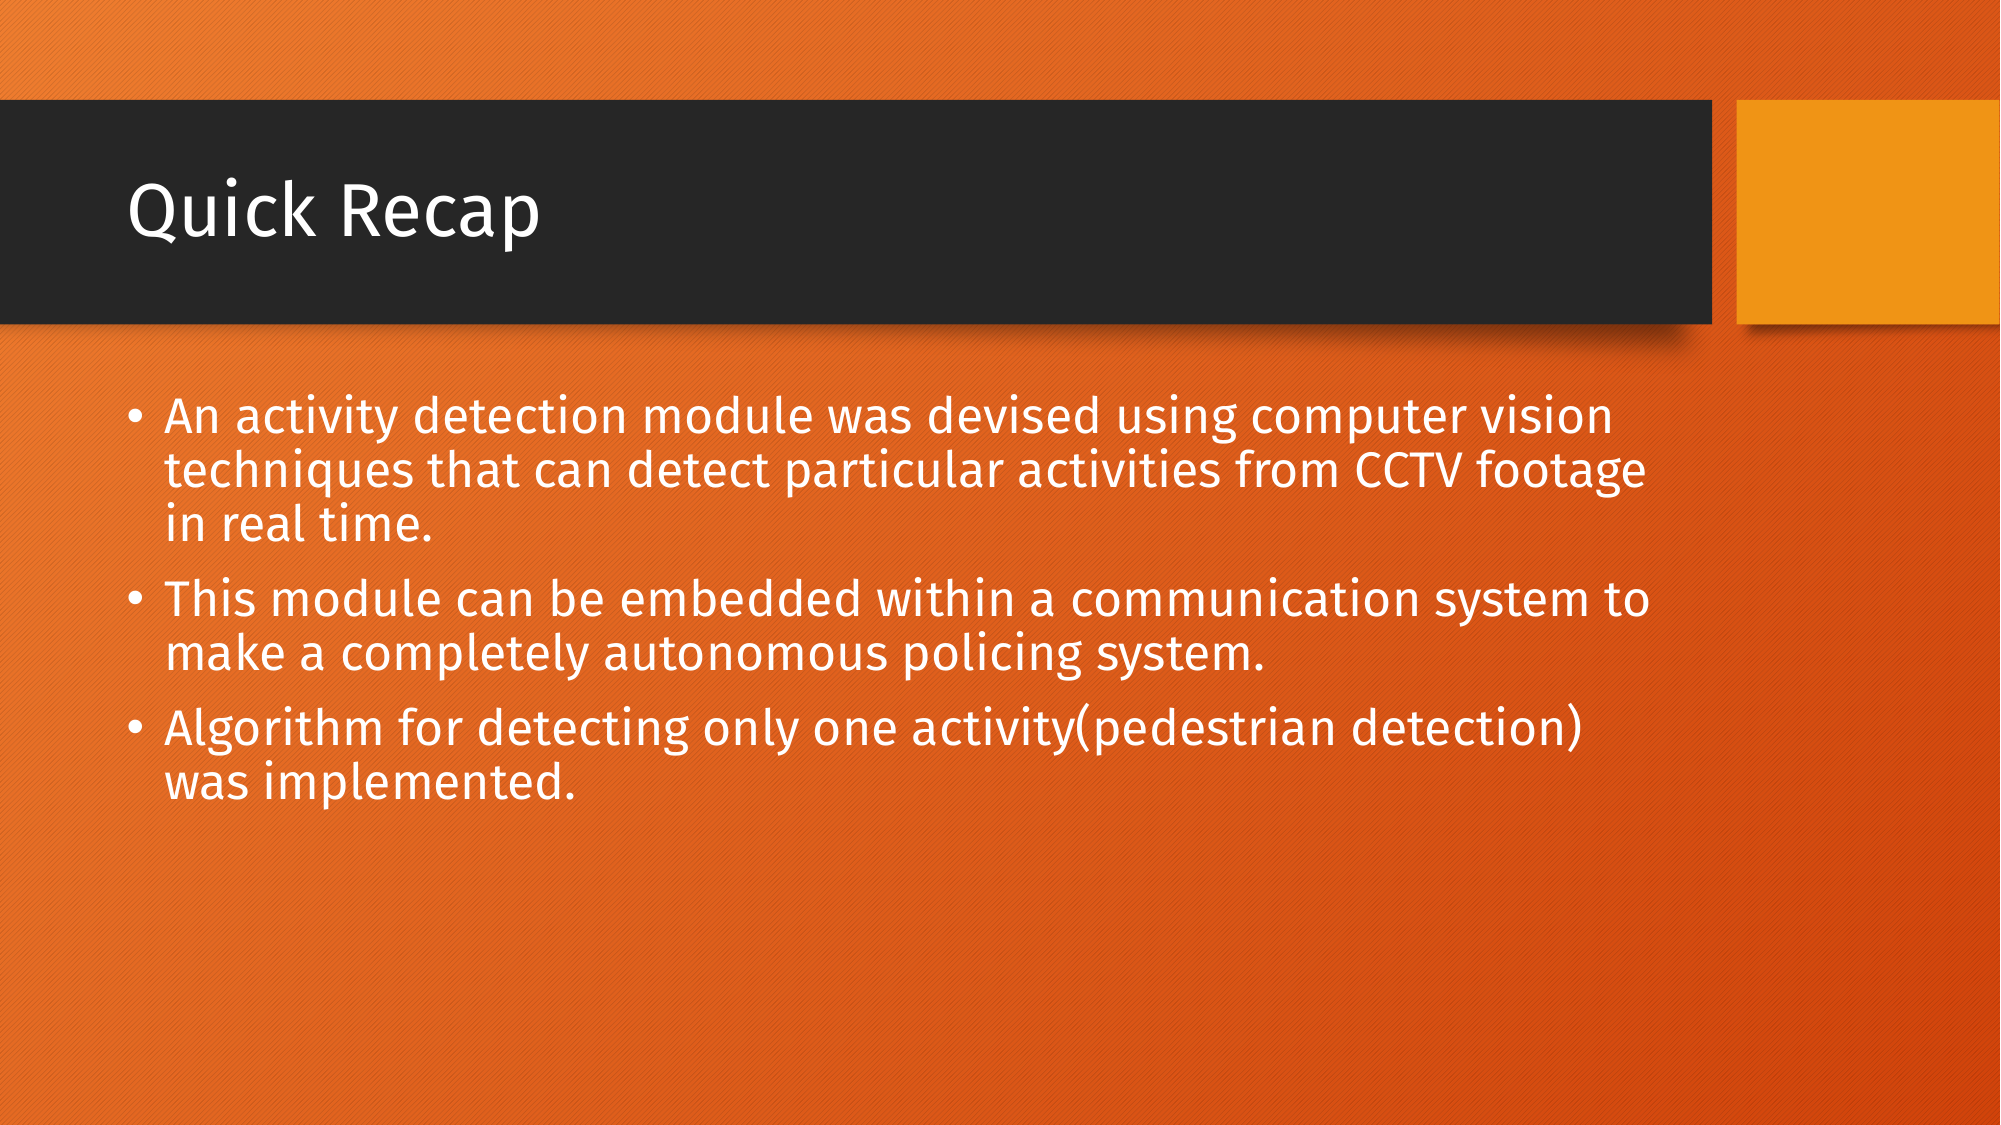

# Quick Recap
An activity detection module was devised using computer vision techniques that can detect particular activities from CCTV footage in real time.
This module can be embedded within a communication system to make a completely autonomous policing system.
Algorithm for detecting only one activity(pedestrian detection) was implemented.